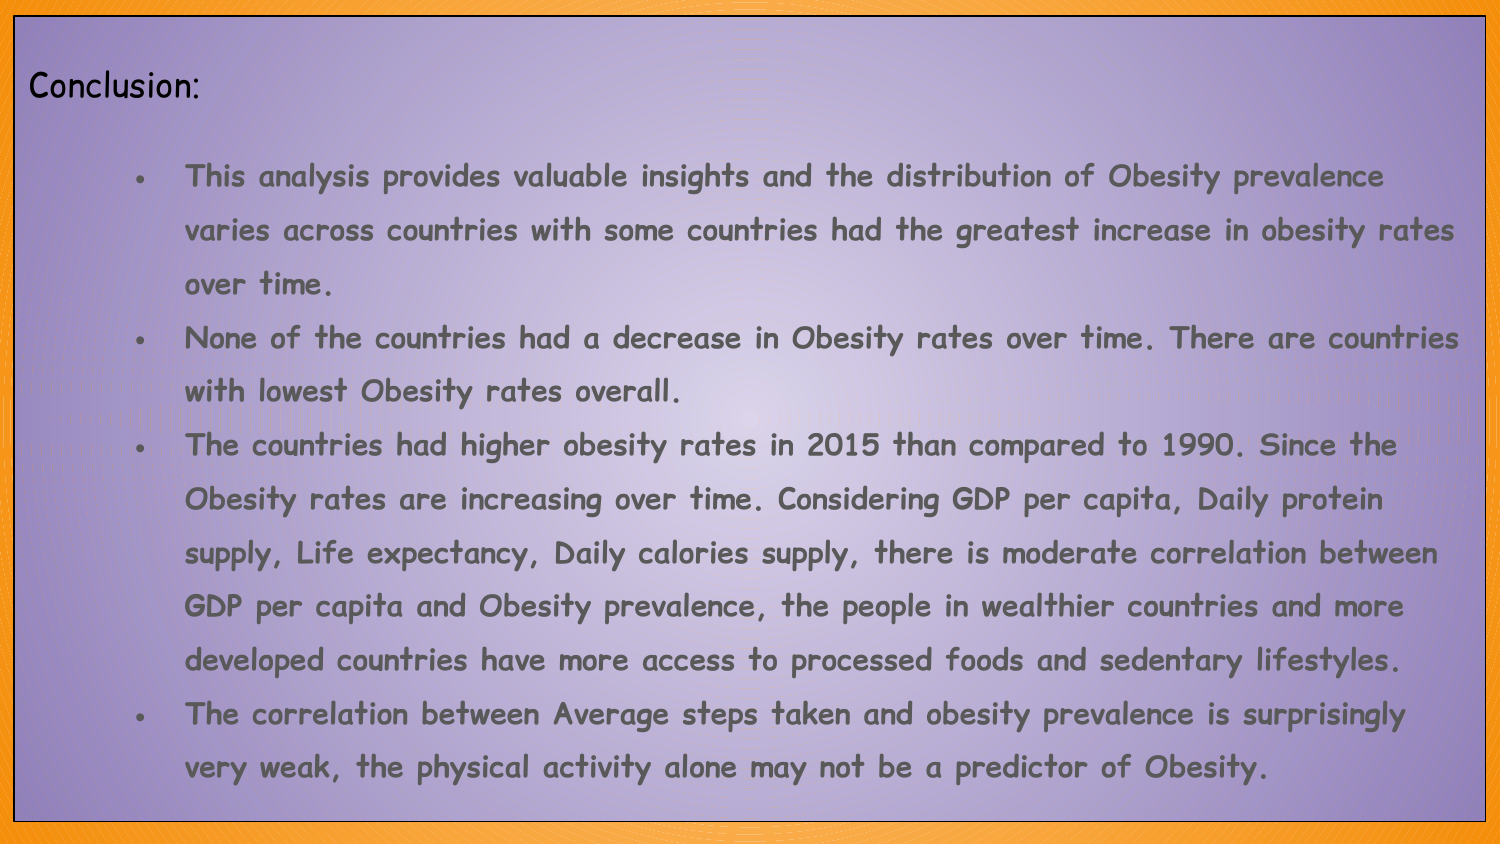

Conclusion:

This analysis provides valuable insights and the distribution of Obesity prevalence varies across countries with some countries had the greatest increase in obesity rates over time.
None of the countries had a decrease in Obesity rates over time. There are countries with lowest Obesity rates overall.
The countries had higher obesity rates in 2015 than compared to 1990. Since the Obesity rates are increasing over time. Considering GDP per capita, Daily protein supply, Life expectancy, Daily calories supply, there is moderate correlation between GDP per capita and Obesity prevalence, the people in wealthier countries and more developed countries have more access to processed foods and sedentary lifestyles.
The correlation between Average steps taken and obesity prevalence is surprisingly very weak, the physical activity alone may not be a predictor of Obesity.